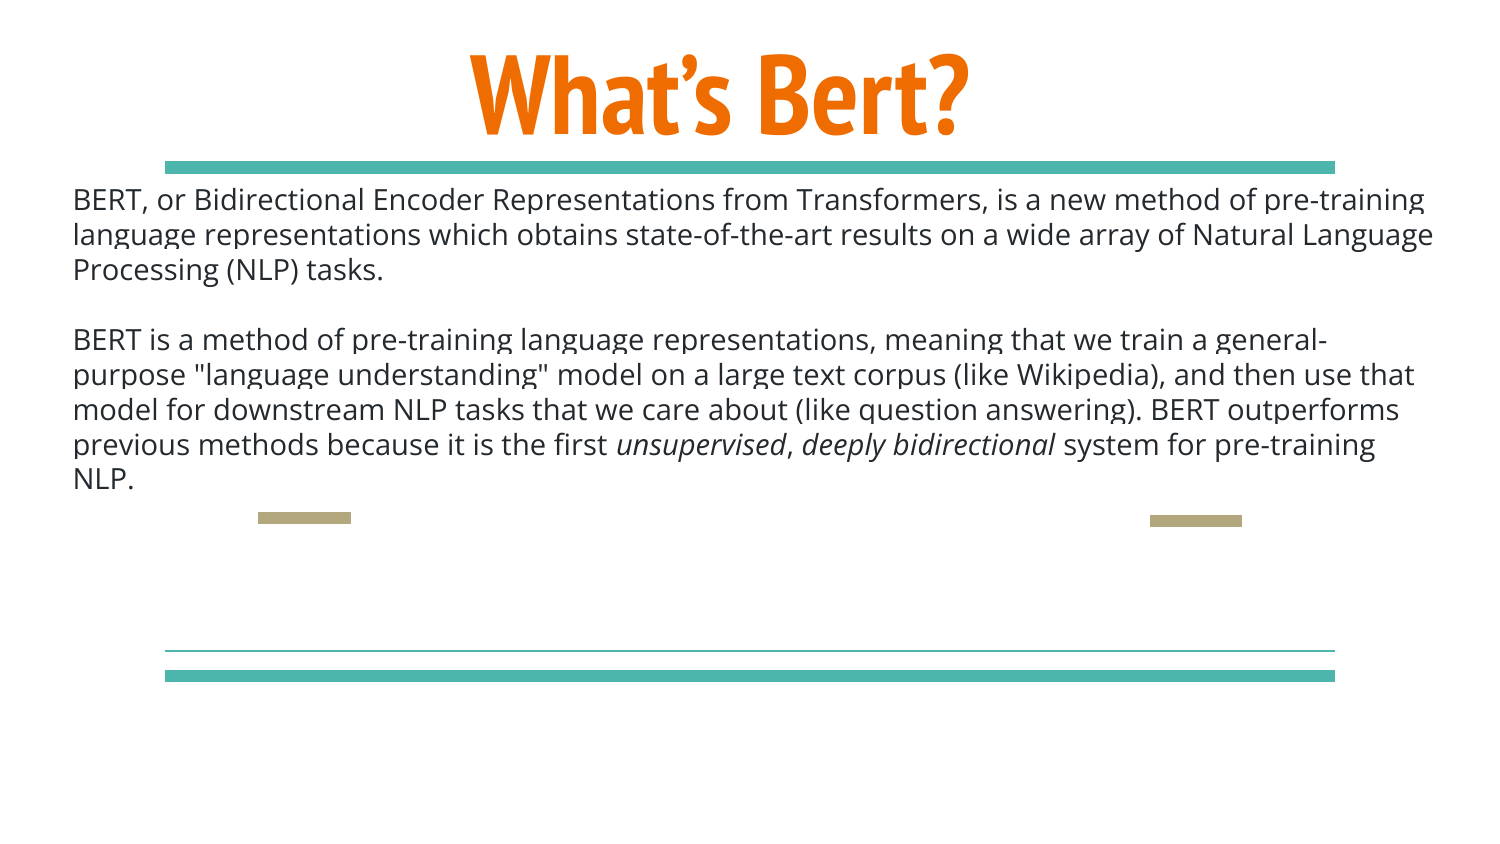

# What’s Bert?
BERT, or Bidirectional Encoder Representations from Transformers, is a new method of pre-training language representations which obtains state-of-the-art results on a wide array of Natural Language Processing (NLP) tasks.

BERT is a method of pre-training language representations, meaning that we train a general-purpose "language understanding" model on a large text corpus (like Wikipedia), and then use that model for downstream NLP tasks that we care about (like question answering). BERT outperforms previous methods because it is the first unsupervised, deeply bidirectional system for pre-training NLP.